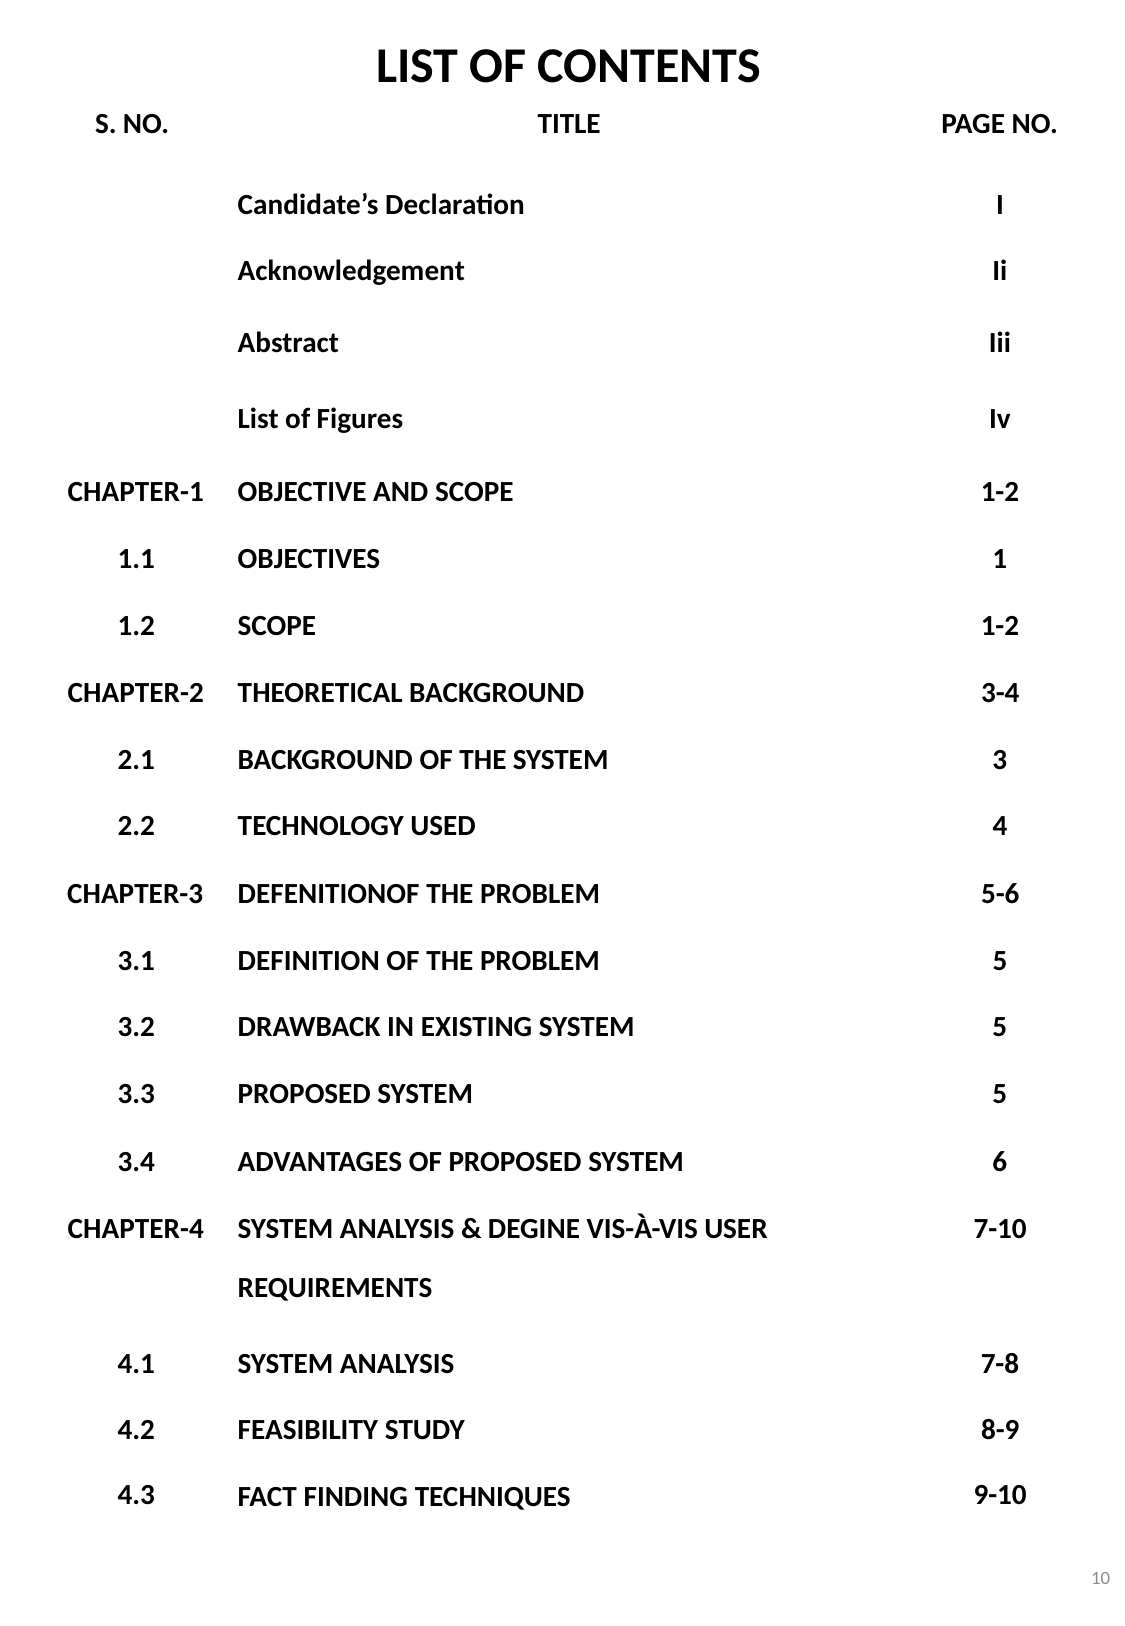

LIST OF CONTENTS

| S. NO. | TITLE | PAGE NO. |
| --- | --- | --- |
|  | Candidate’s Declaration | I |
|  | Acknowledgement | Ii |
|  | Abstract | Iii |
|  | List of Figures | Iv |
| CHAPTER-1 | OBJECTIVE AND SCOPE | 1-2 |
| 1.1 | OBJECTIVES | 1 |
| 1.2 | SCOPE | 1-2 |
| CHAPTER-2 | THEORETICAL BACKGROUND | 3-4 |
| 2.1 | BACKGROUND OF THE SYSTEM | 3 |
| 2.2 | TECHNOLOGY USED | 4 |
| CHAPTER-3 | DEFENITIONOF THE PROBLEM | 5-6 |
| 3.1 | DEFINITION OF THE PROBLEM | 5 |
| 3.2 | DRAWBACK IN EXISTING SYSTEM | 5 |
| 3.3 | PROPOSED SYSTEM | 5 |
| 3.4 | ADVANTAGES OF PROPOSED SYSTEM | 6 |
| CHAPTER-4 | SYSTEM ANALYSIS & DEGINE VIS-À-VIS USER   REQUIREMENTS | 7-10 |
| 4.1 | SYSTEM ANALYSIS | 7-8 |
| 4.2 | FEASIBILITY STUDY | 8-9 |
| 4.3 | FACT FINDING TECHNIQUES | 9-10 |
10